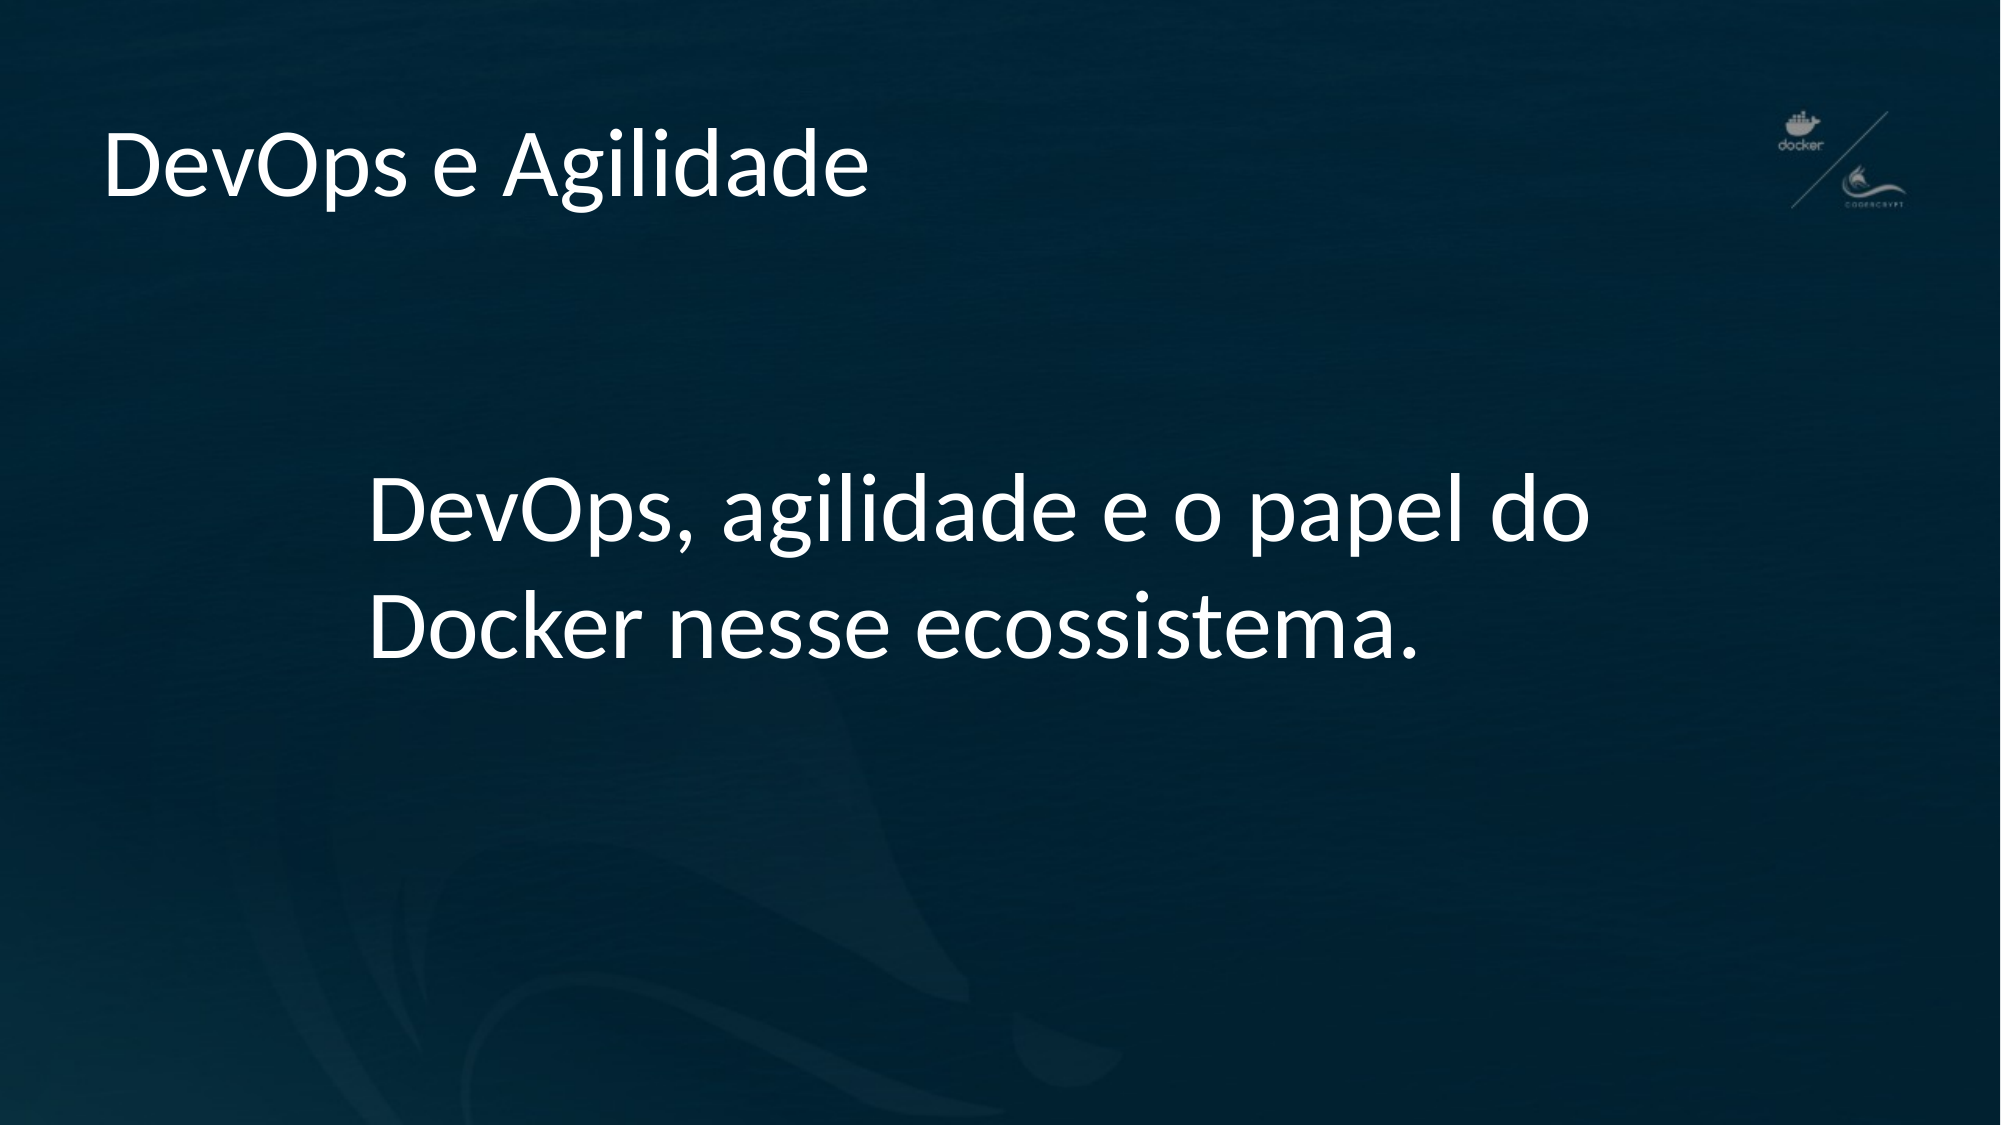

# DevOps e Agilidade
DevOps, agilidade e o papel do Docker nesse ecossistema.